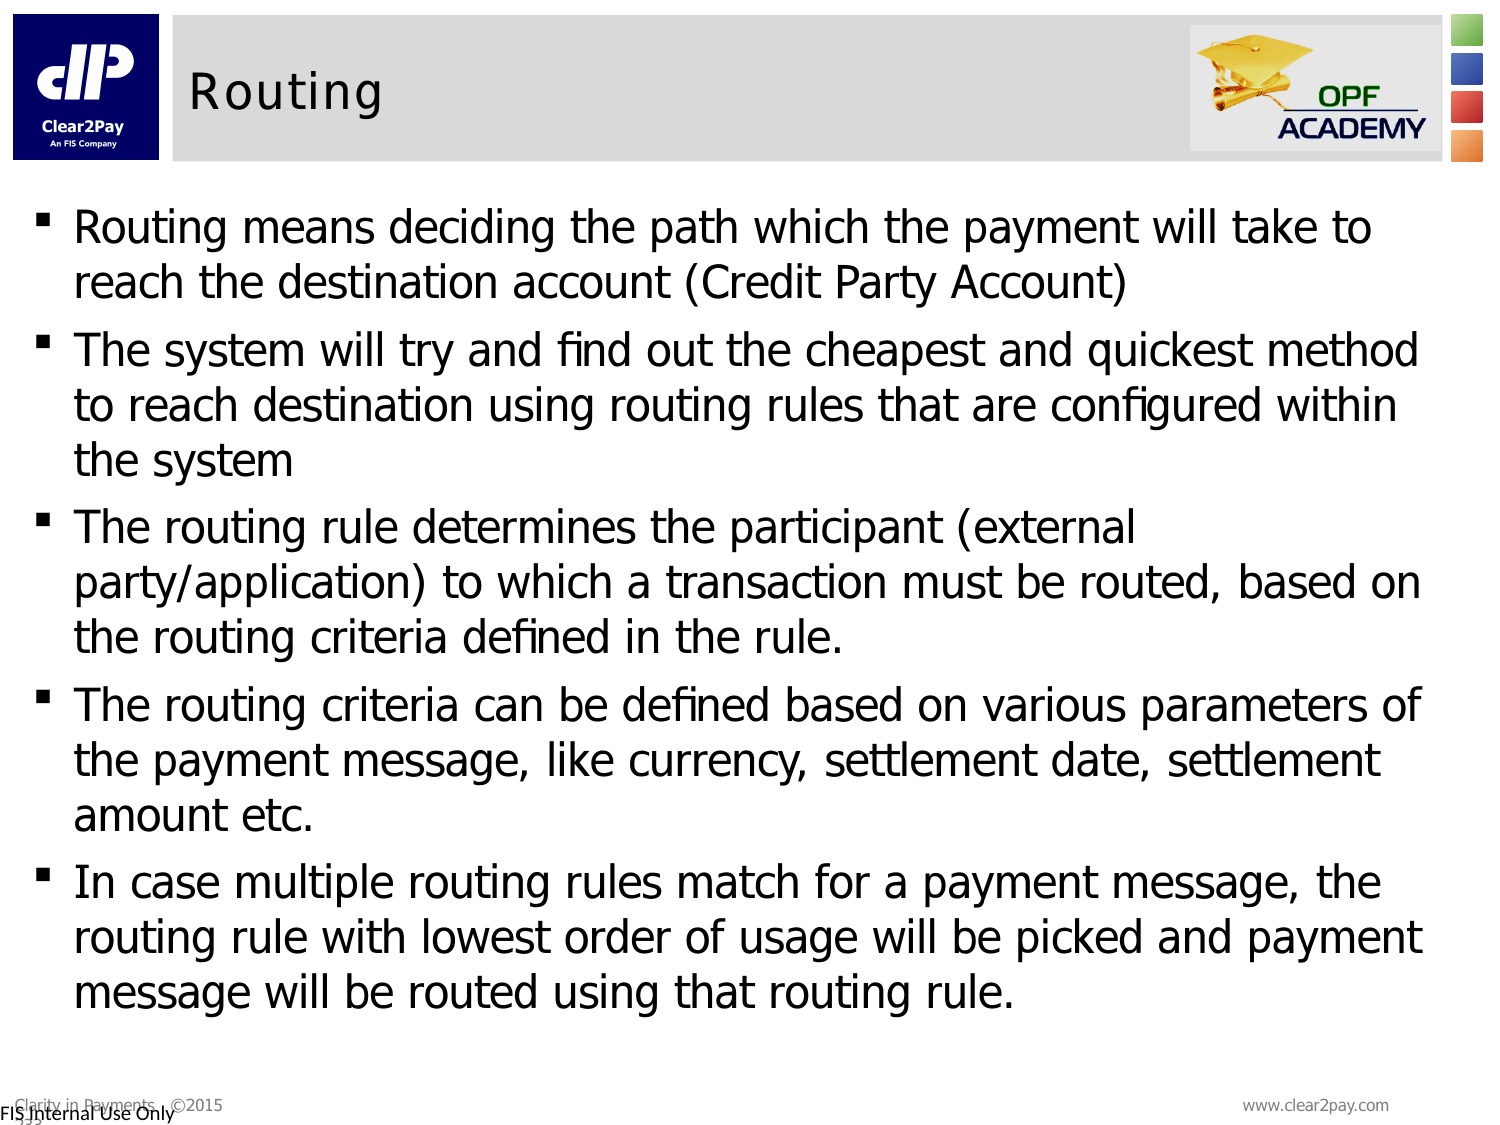

# Routing
Routing means deciding the path which the payment will take to reach the destination account (Credit Party Account)
The system will try and find out the cheapest and quickest method to reach destination using routing rules that are configured within the system
The routing rule determines the participant (external party/application) to which a transaction must be routed, based on the routing criteria defined in the rule.
The routing criteria can be defined based on various parameters of the payment message, like currency, settlement date, settlement amount etc.
In case multiple routing rules match for a payment message, the routing rule with lowest order of usage will be picked and payment message will be routed using that routing rule.